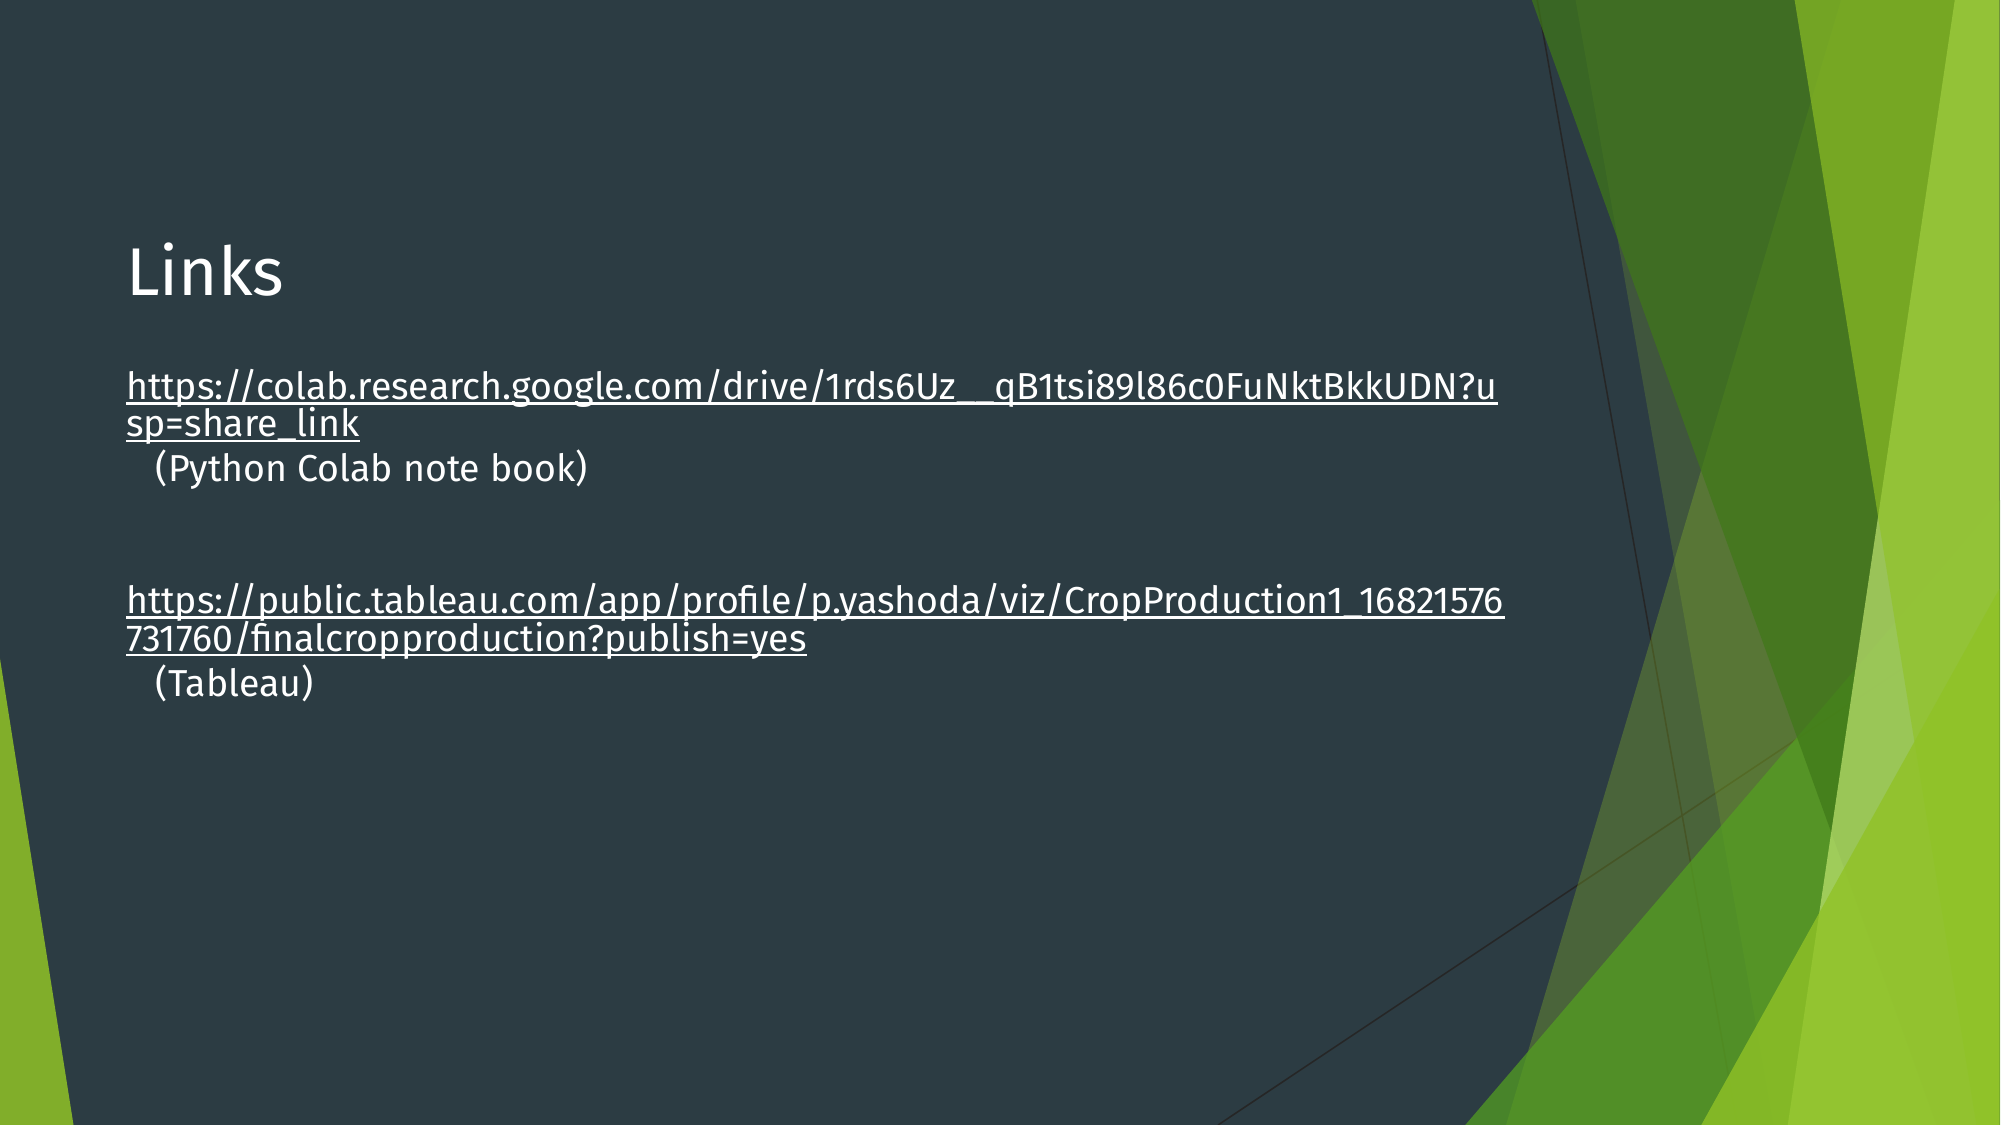

# Links
https://colab.research.google.com/drive/1rds6Uz__qB1tsi89l86c0FuNktBkkUDN?usp=share_link   (Python Colab note book)

https://public.tableau.com/app/profile/p.yashoda/viz/CropProduction1_16821576731760/finalcropproduction?publish=yes   (Tableau)